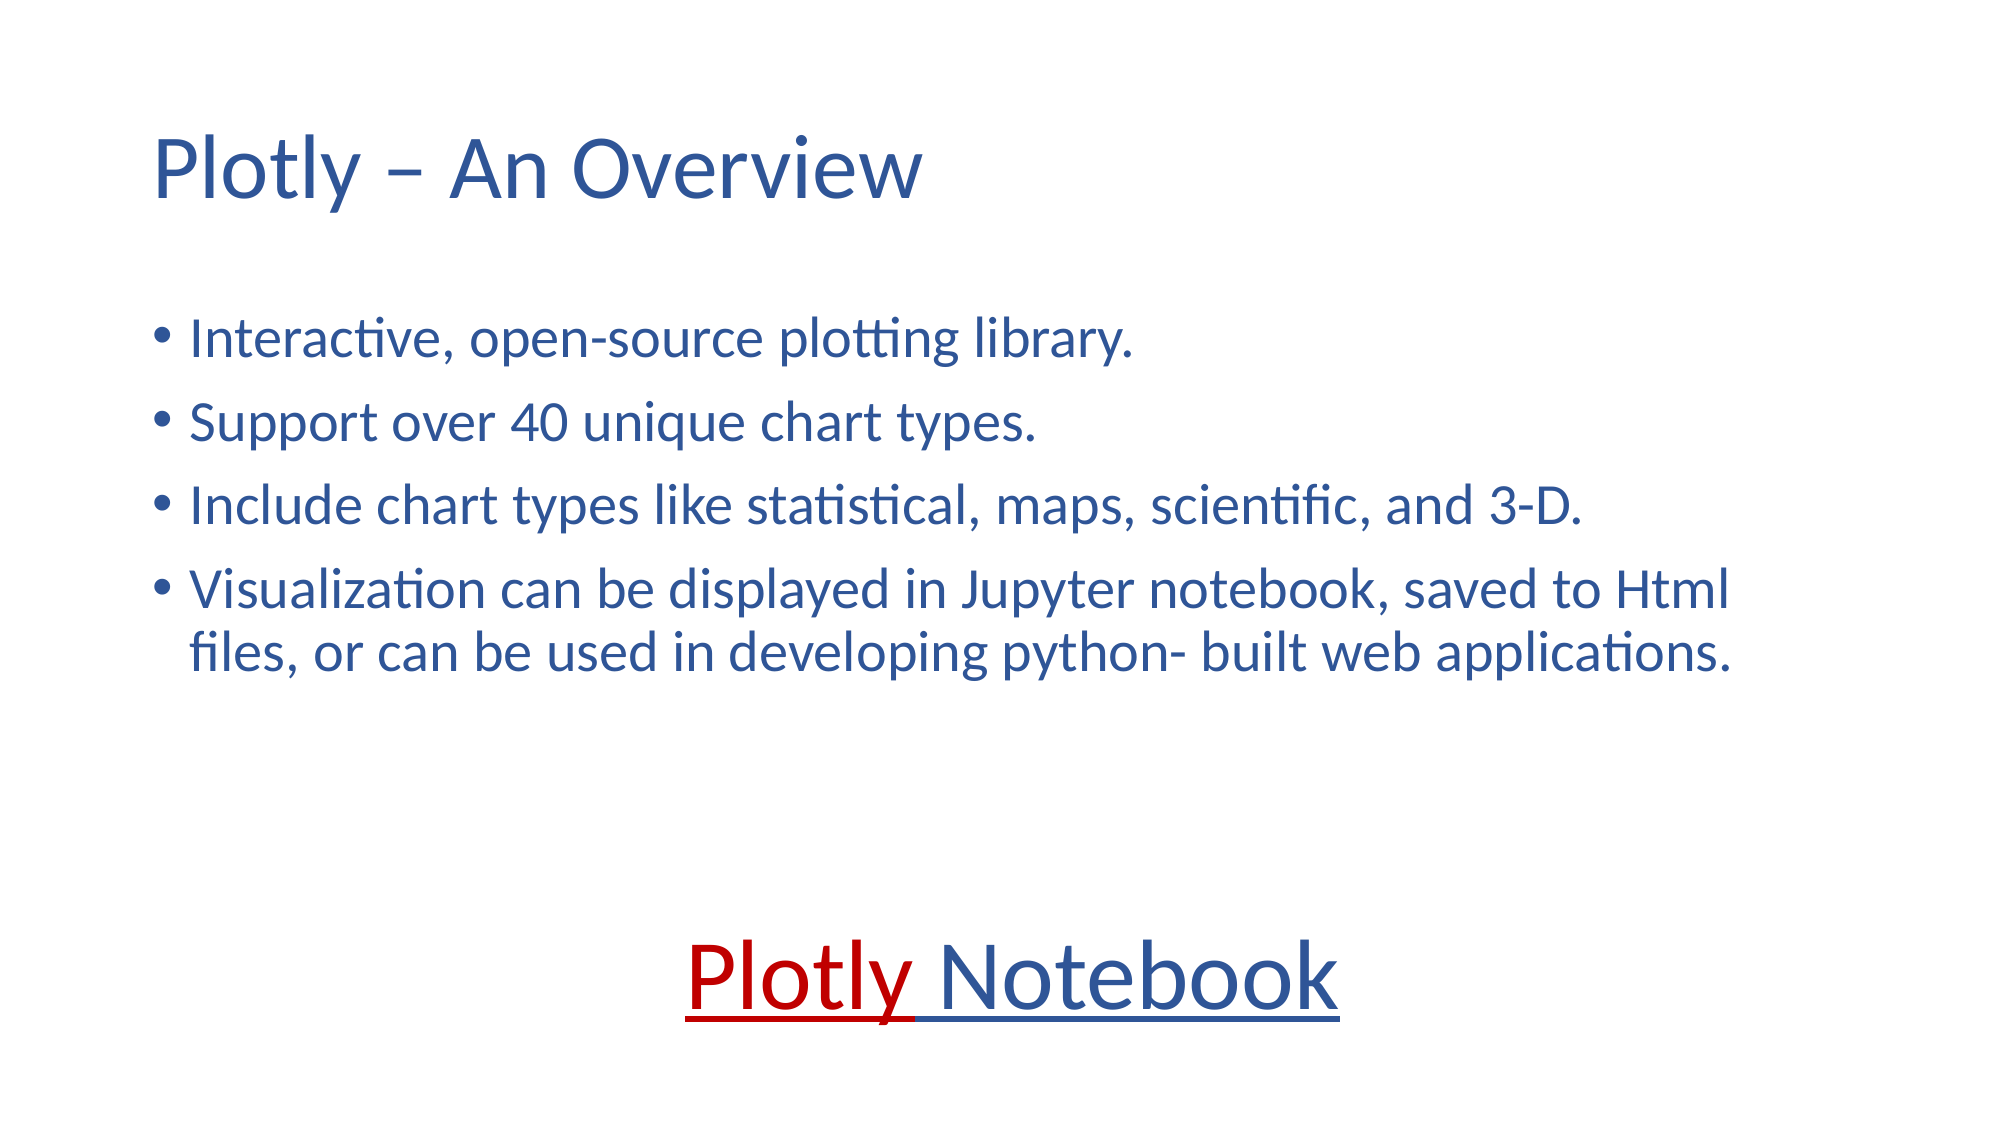

# Plotly – An Overview
Interactive, open-source plotting library.
Support over 40 unique chart types.
Include chart types like statistical, maps, scientific, and 3-D.
Visualization can be displayed in Jupyter notebook, saved to Html files, or can be used in developing python- built web applications.
Plotly Notebook